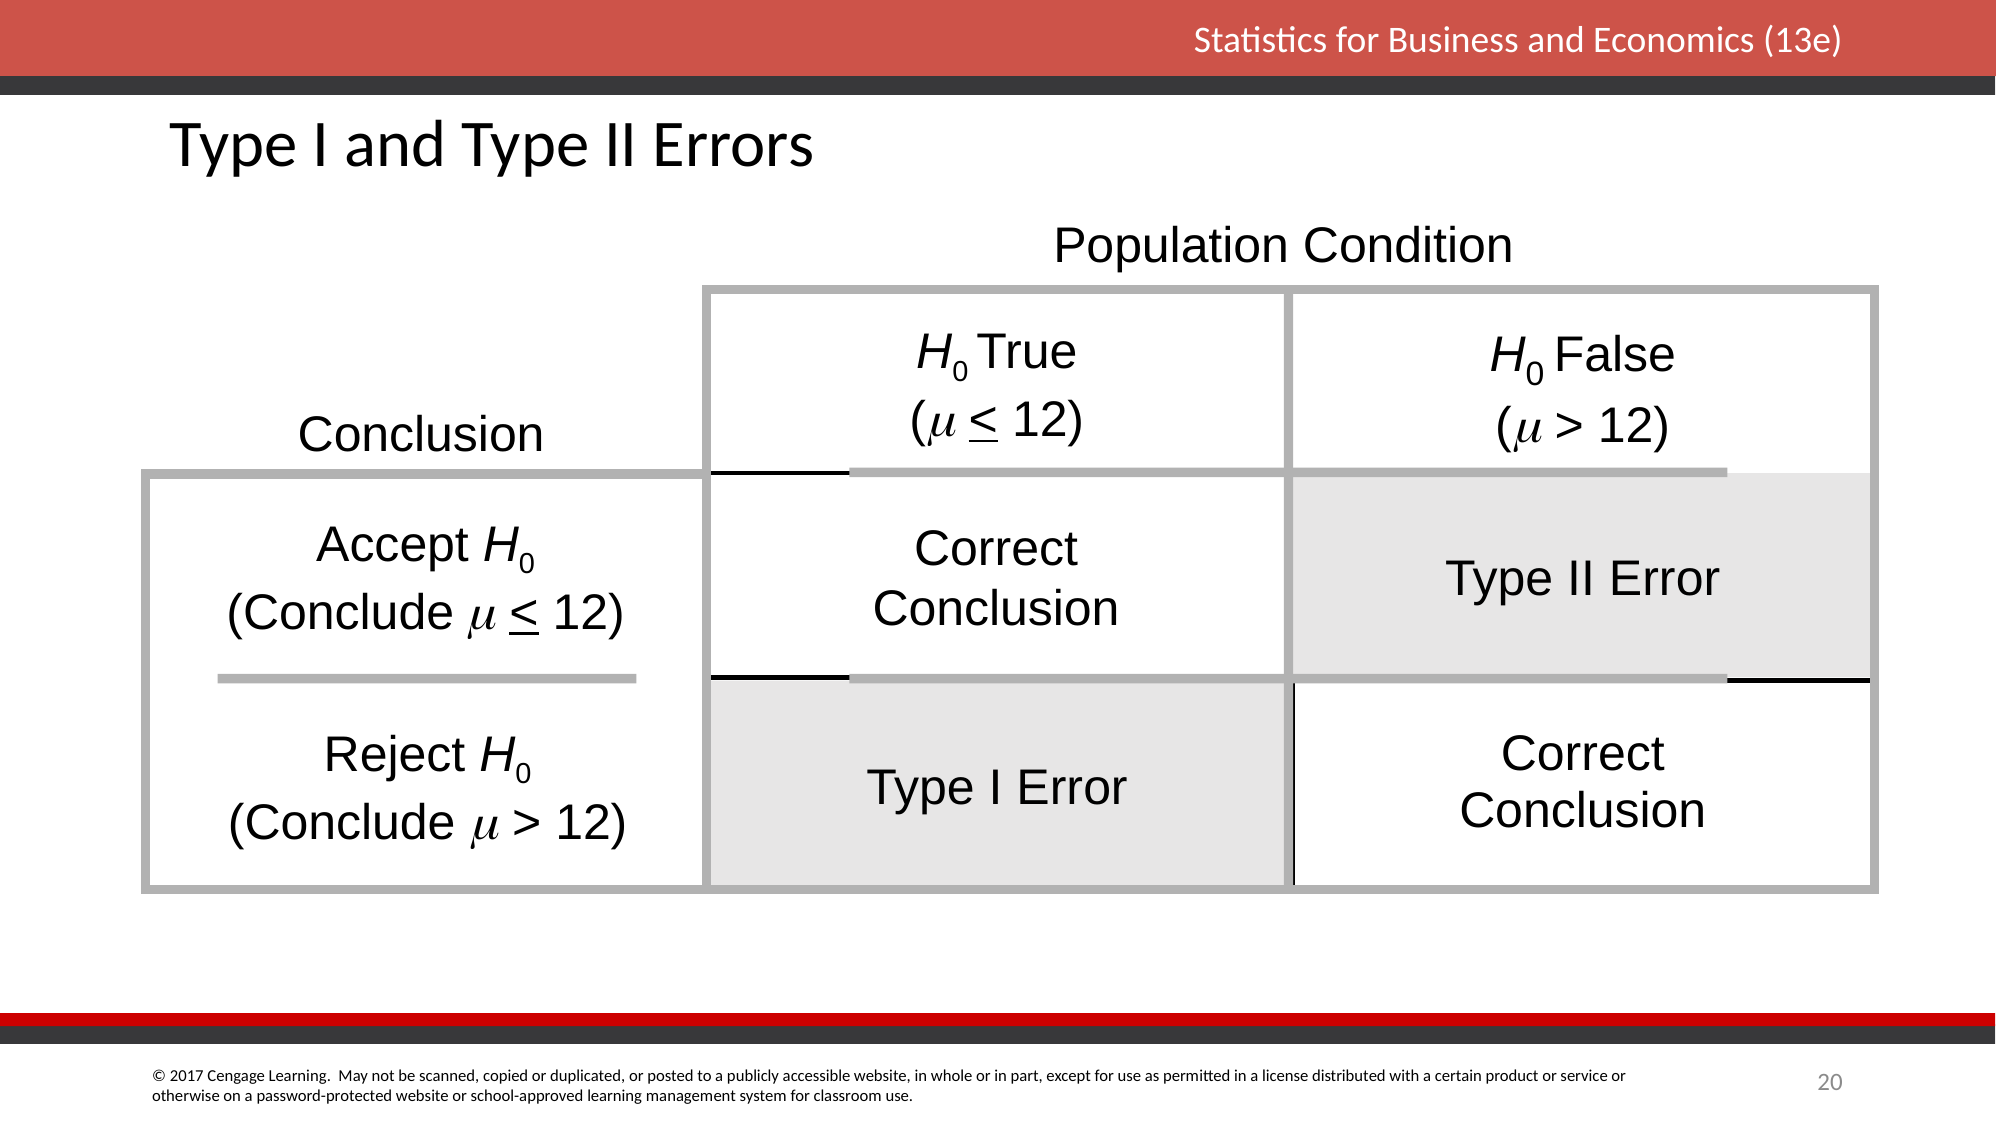

Type I and Type II Errors
Population Condition

H0 True
(μ < 12)
H0 False
(μ > 12)
Conclusion
Accept H0
(Conclude μ < 12)
Correct
Conclusion
Type II Error
Type I Error
Correct
Conclusion
Reject H0
(Conclude μ > 12)
20